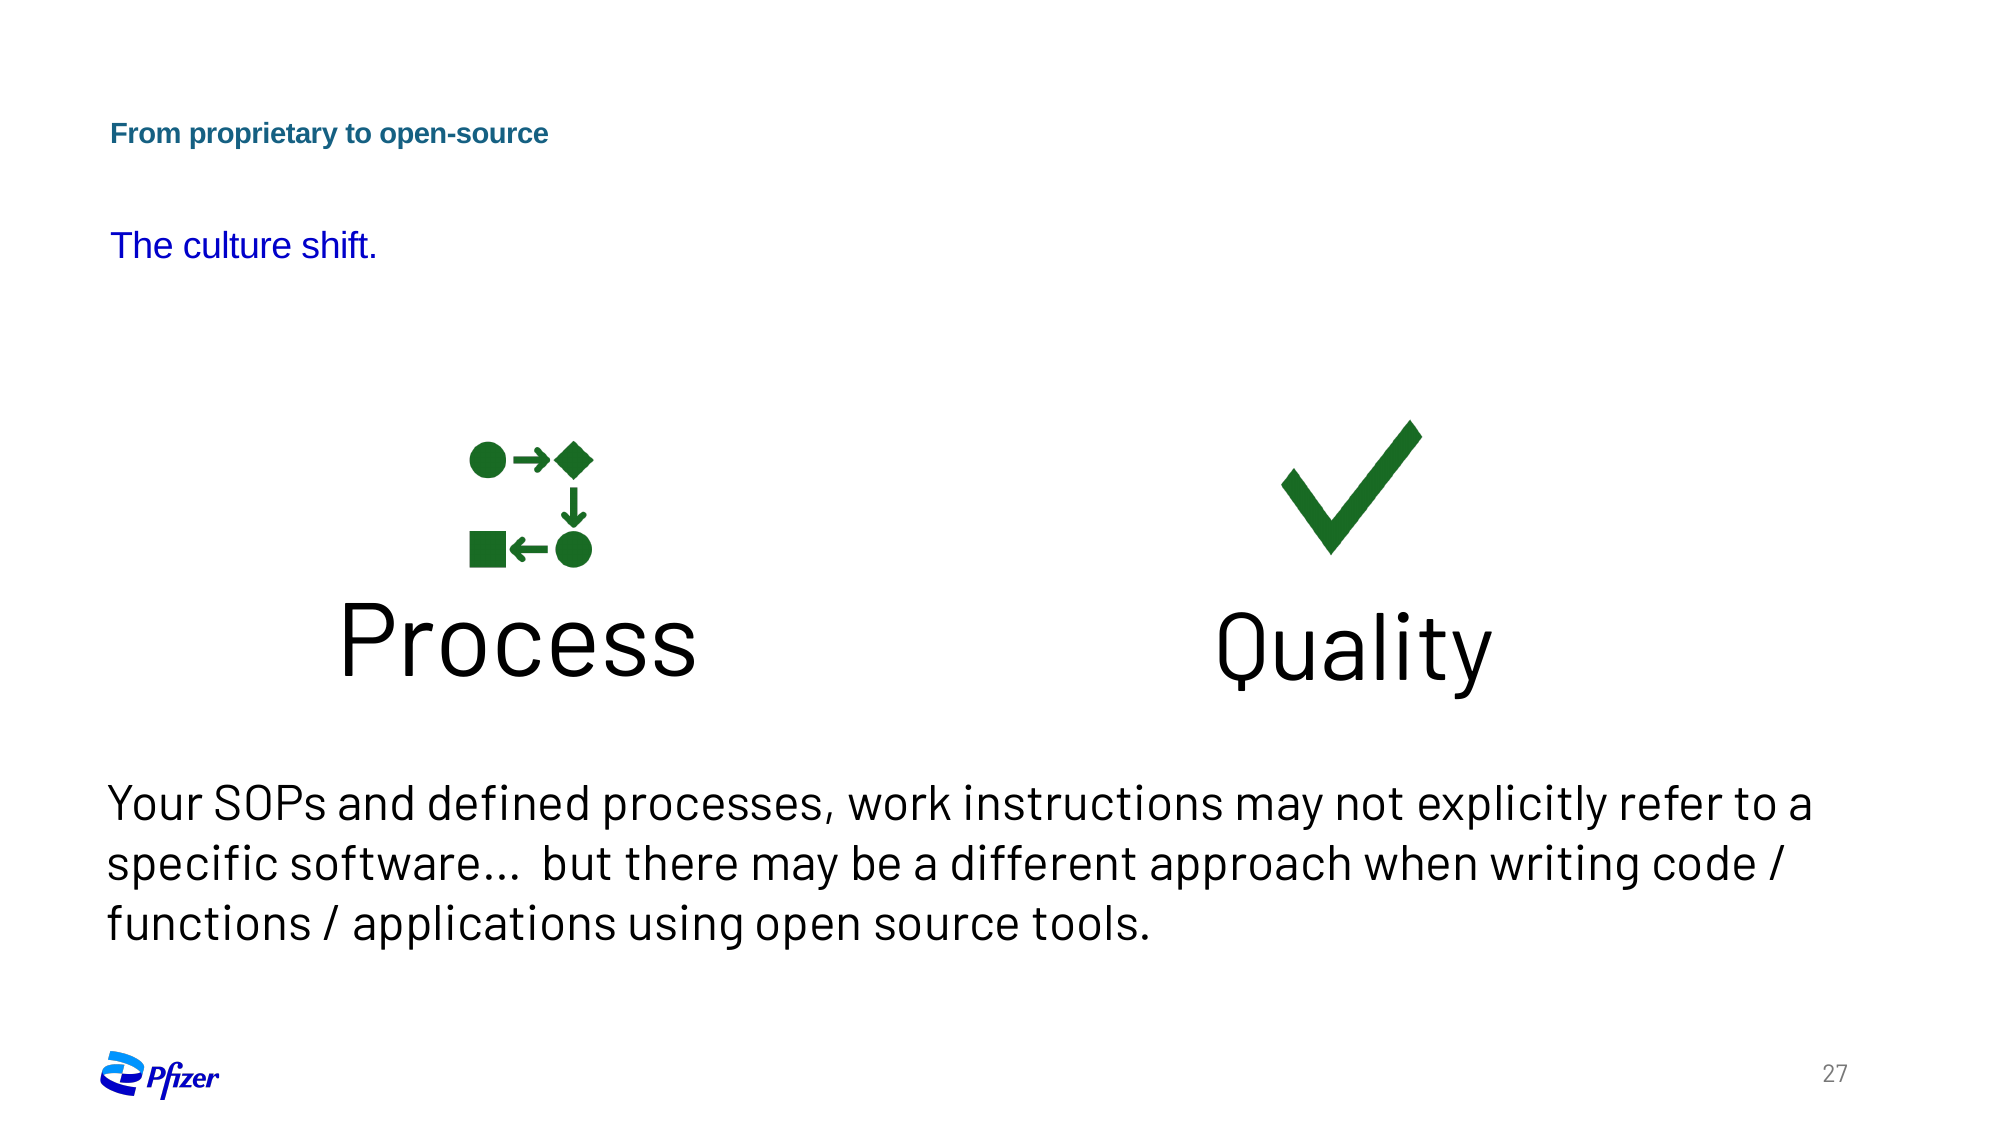

# From proprietary to open-source
The culture shift.

Quality
Process
Your SOPs and defined processes, work instructions may not explicitly refer to a specific software…  but there may be a different approach when writing code / functions / applications using open source tools.

27